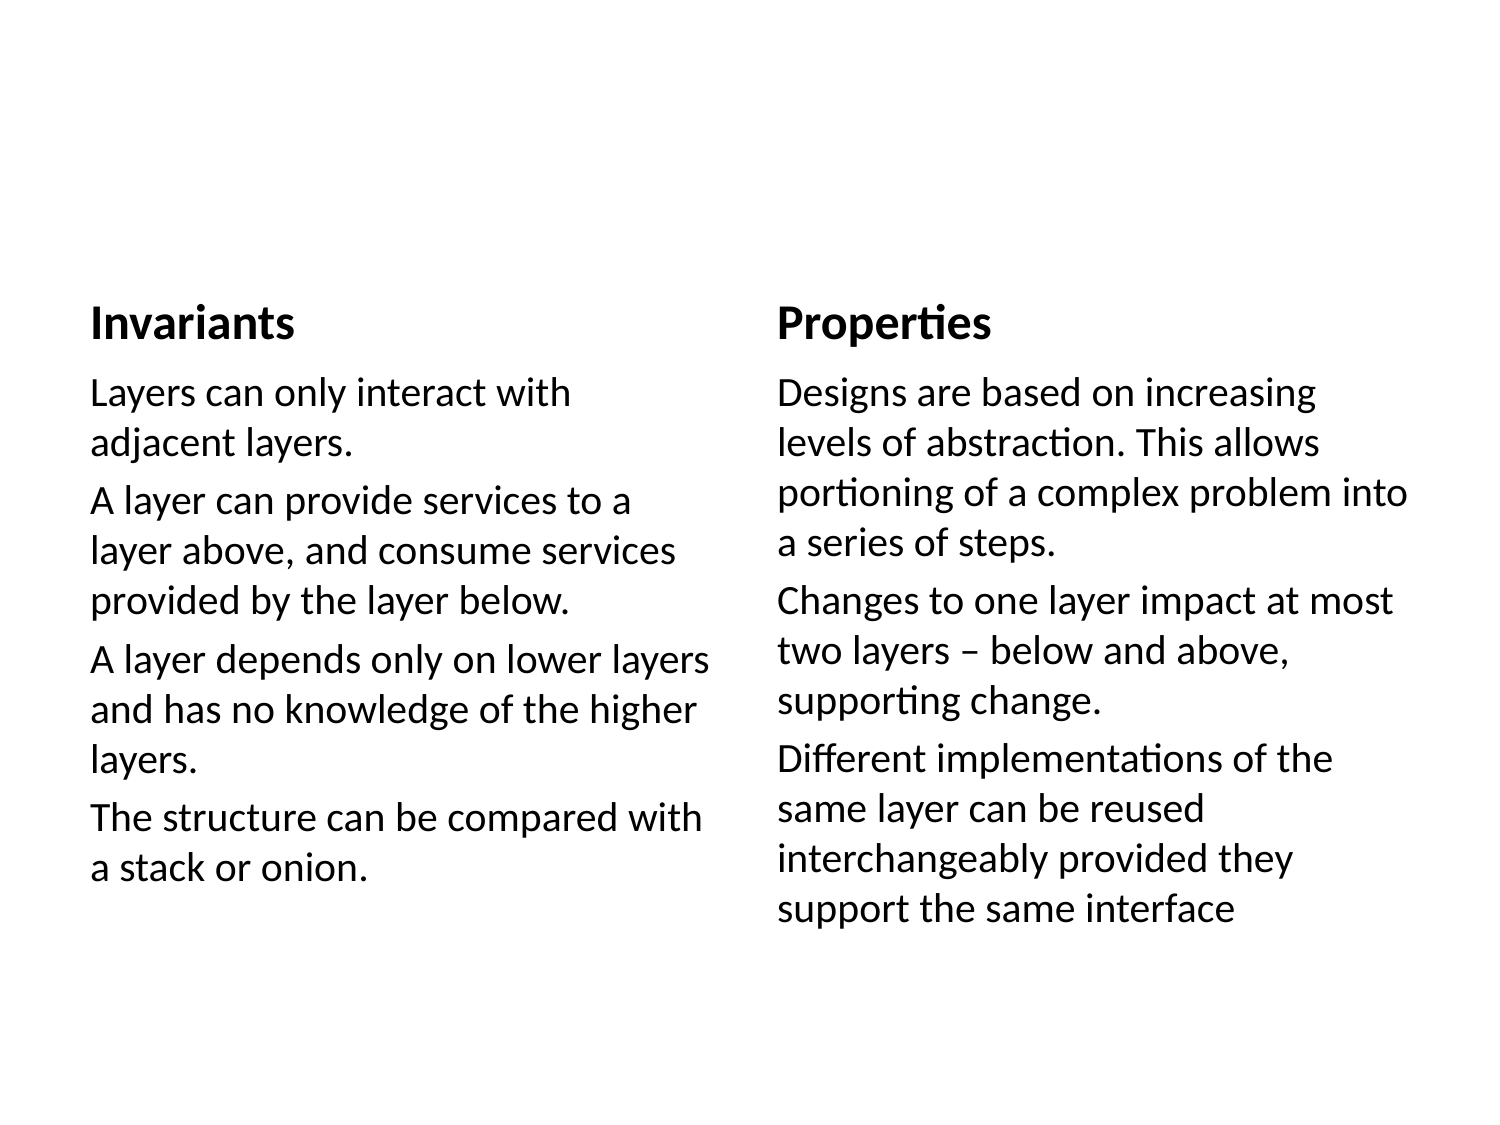

#
Invariants
Properties
Designs are based on increasing levels of abstraction. This allows portioning of a complex problem into a series of steps.
Changes to one layer impact at most two layers – below and above, supporting change.
Different implementations of the same layer can be reused interchangeably provided they support the same interface

Layers can only interact with adjacent layers.
A layer can provide services to a layer above, and consume services provided by the layer below.
A layer depends only on lower layers and has no knowledge of the higher layers.
The structure can be compared with a stack or onion.